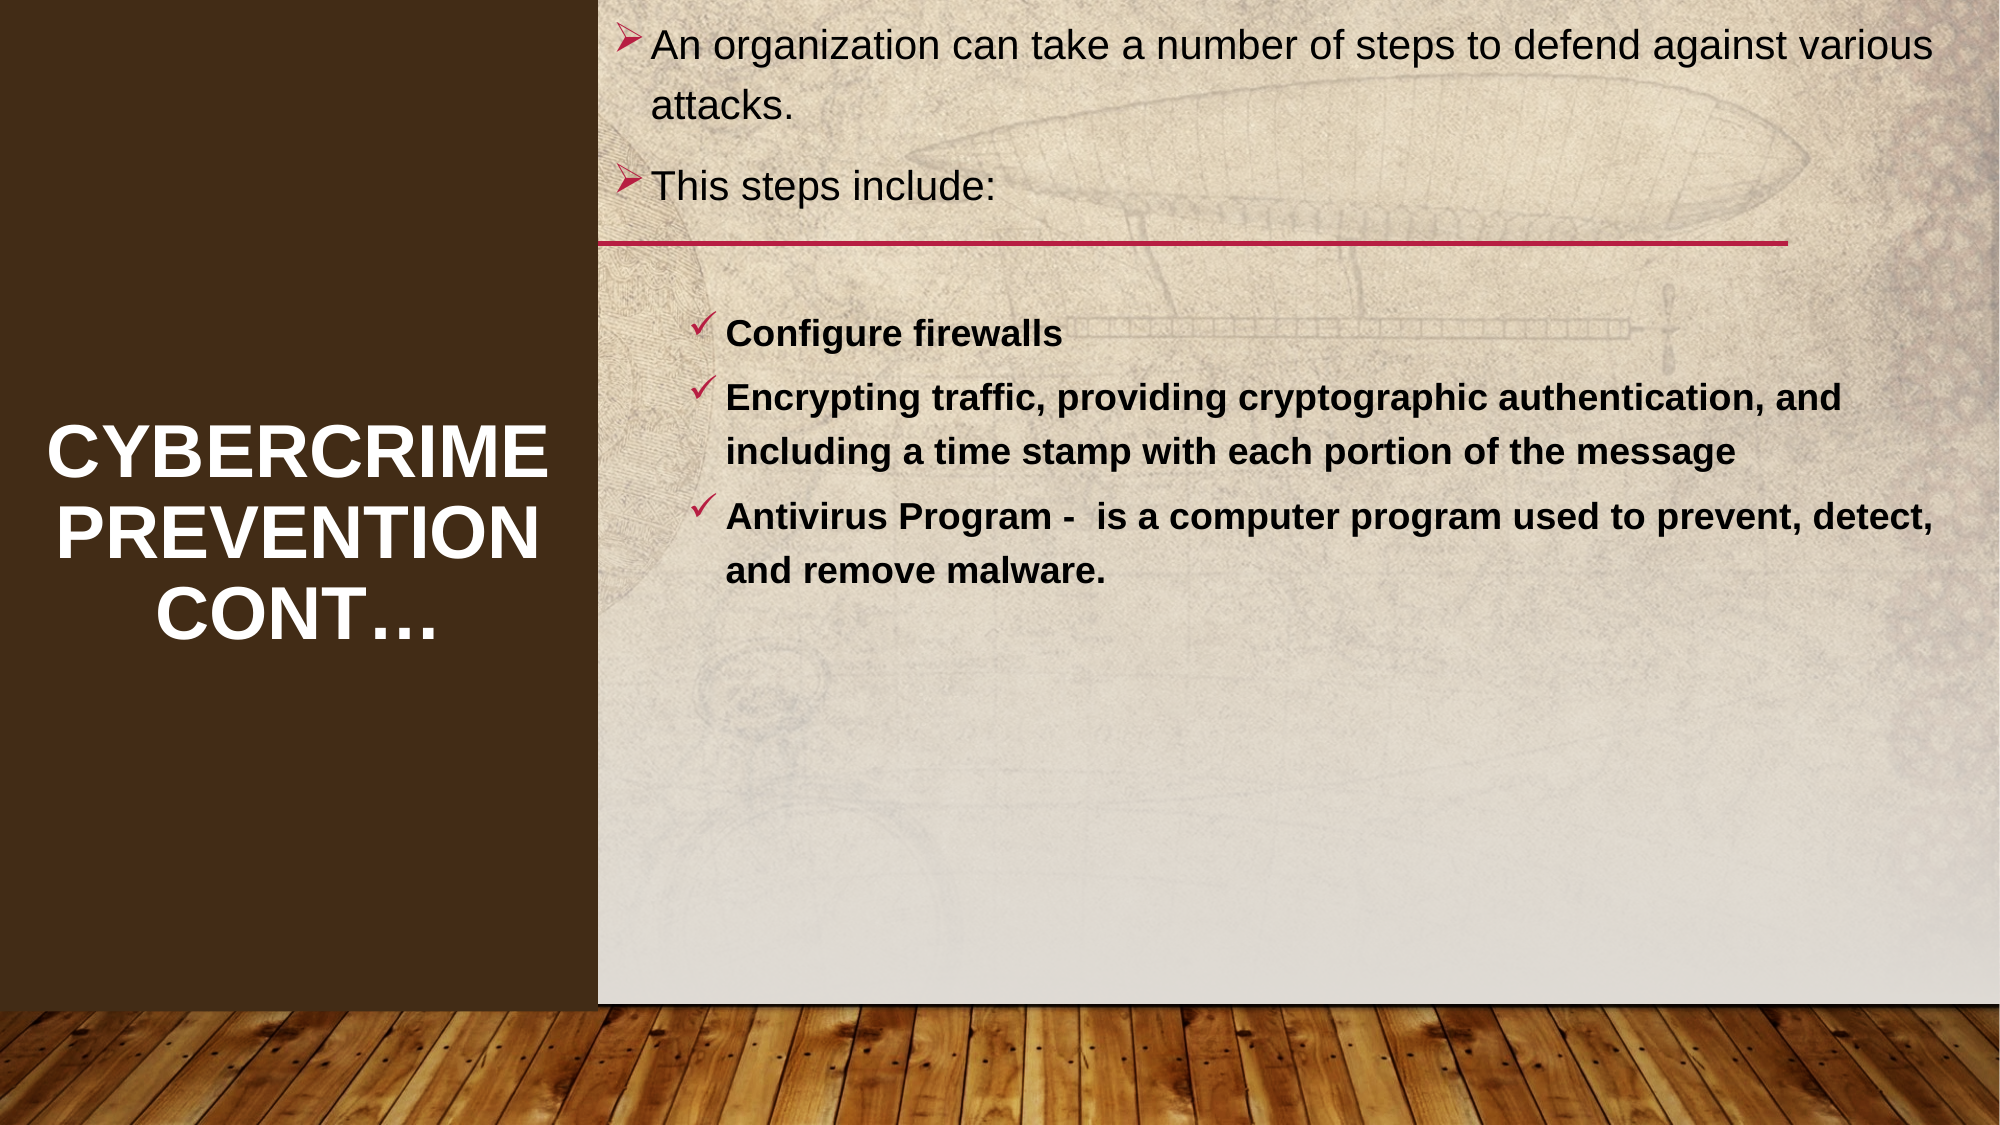

112
CYBERCRIME PREVENTION cont…
An organization can take a number of steps to defend against various attacks.
This steps include:

Configure firewalls
Encrypting traffic, providing cryptographic authentication, and including a time stamp with each portion of the message
Antivirus Program -  is a computer program used to prevent, detect, and remove malware.